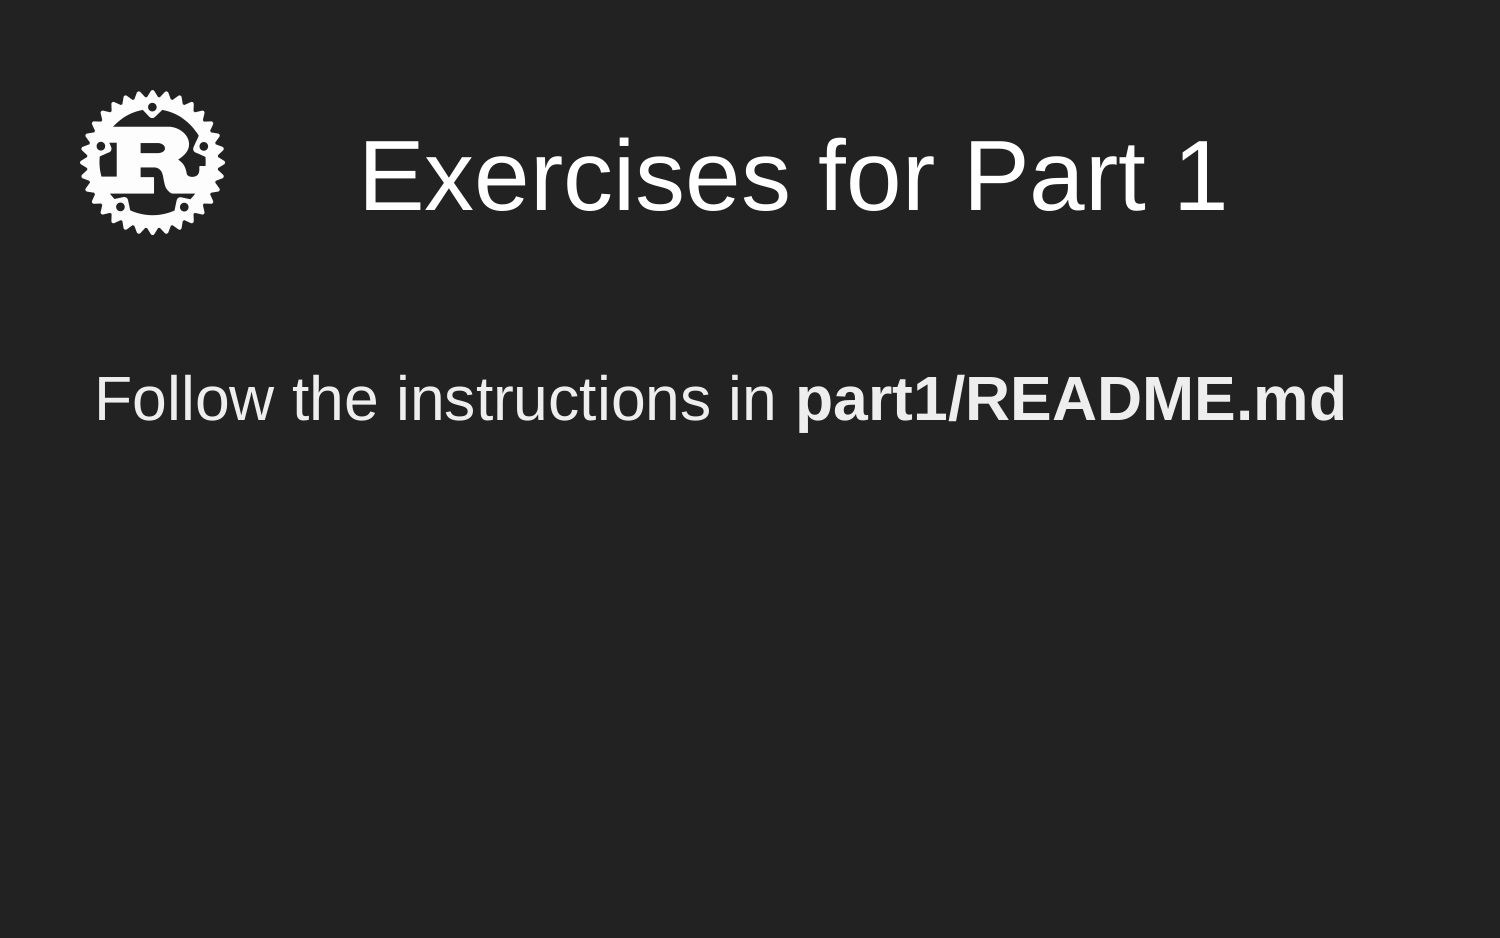

# Exercises for Part 1
Follow the instructions in part1/README.md